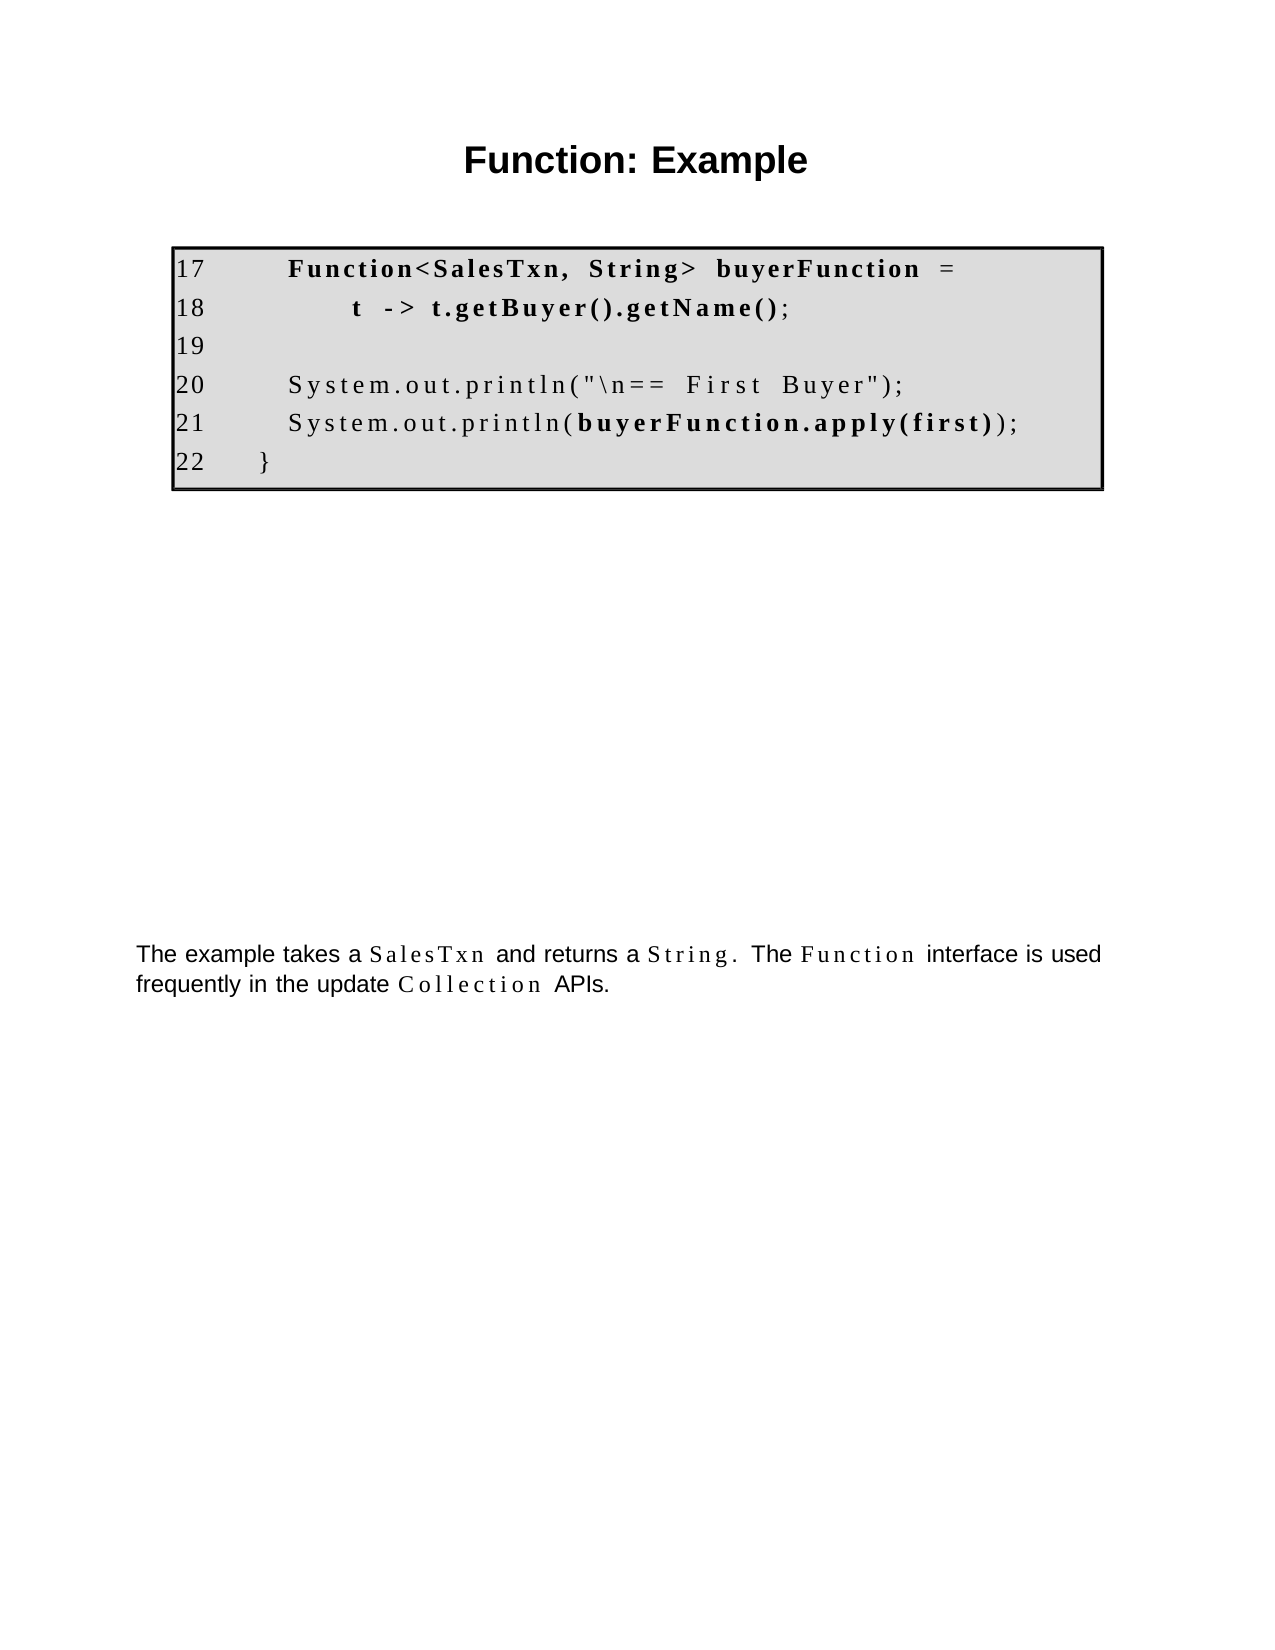

Function: Example
17
18
19
20
21
22	}
Function<SalesTxn, String> buyerFunction =
t -> t.getBuyer().getName();

System.out.println("\n== First Buyer"); System.out.println(buyerFunction.apply(first));

The example takes a SalesTxn and returns a String. The Function interface is used frequently in the update Collection APIs.